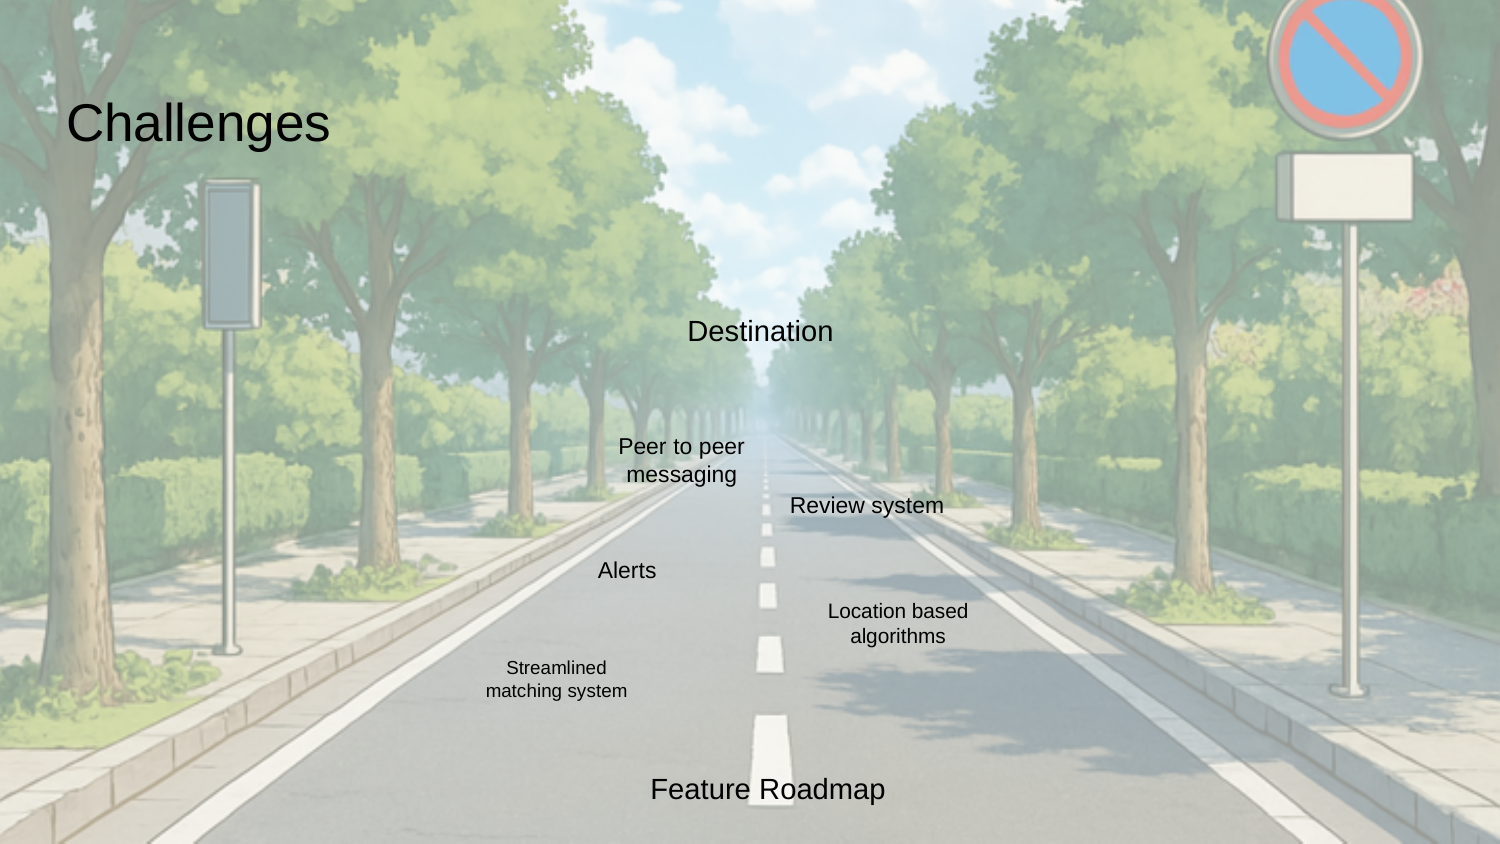

# Challenges
Destination
Peer to peer messaging
Review system
Alerts
Location based algorithms
Streamlined matching system
Feature Roadmap